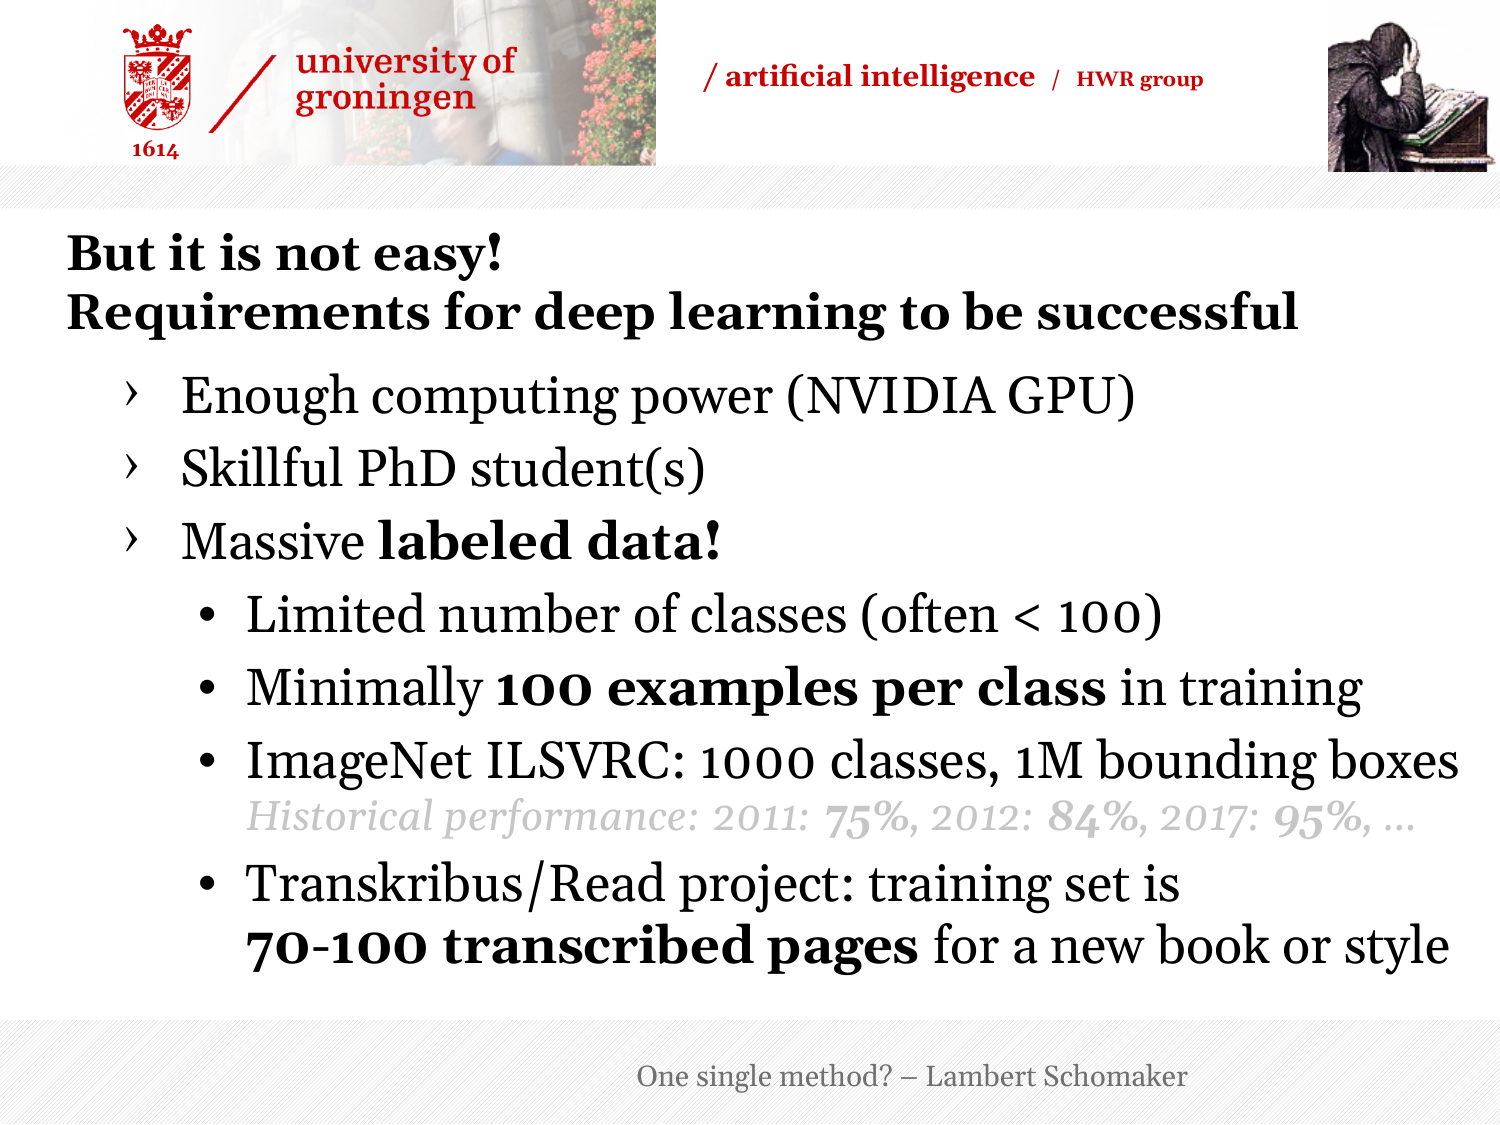

# But it is not easy! Requirements for deep learning to be successful
Enough computing power (NVIDIA GPU)
Skillful PhD student(s)
Massive labeled data!
Limited number of classes (often < 100)
Minimally 100 examples per class in training
ImageNet ILSVRC: 1000 classes, 1M bounding boxes
Historical performance: 2011: 75%, 2012: 84%, 2017: 95%, …
Transkribus/Read project: training set is
70-100 transcribed pages for a new book or style
One single method? – Lambert Schomaker